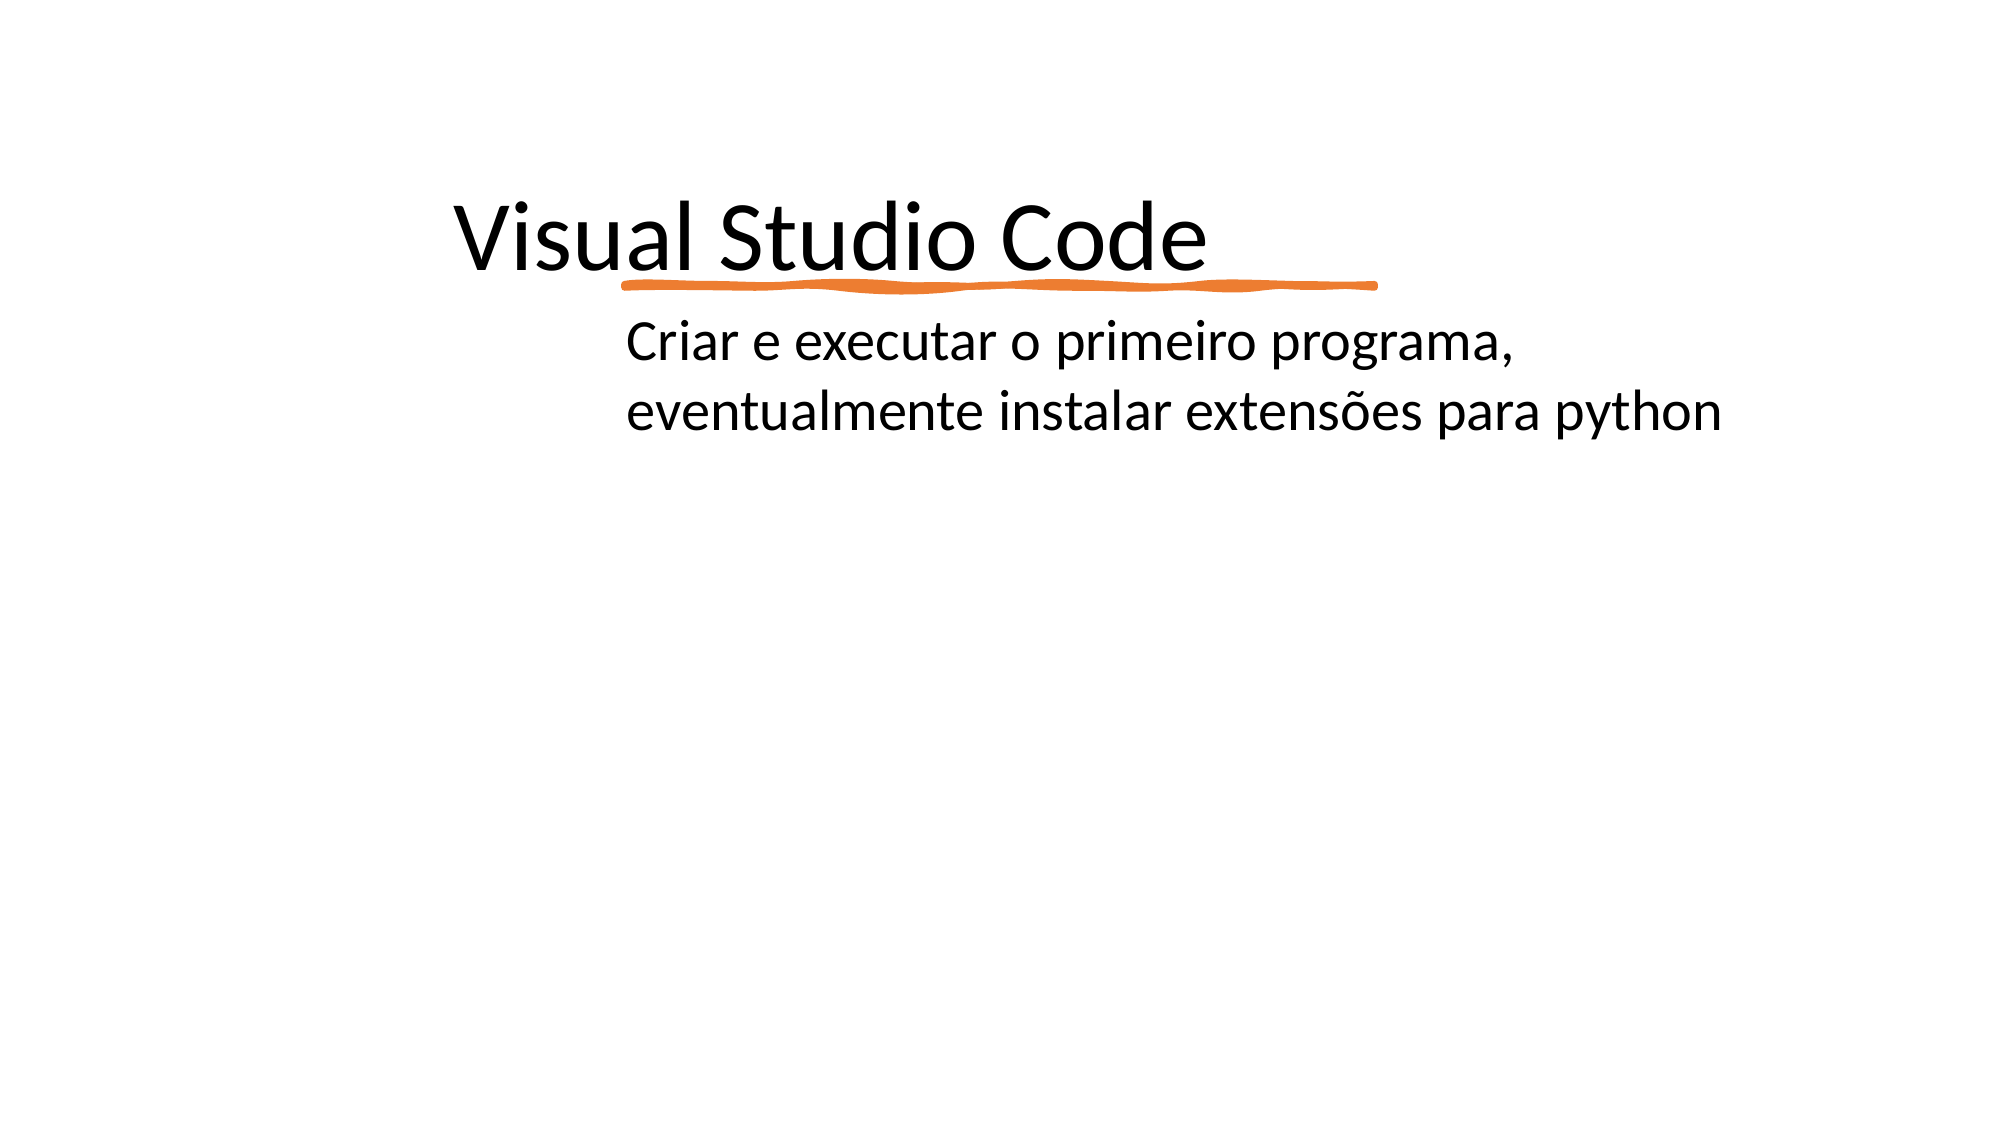

# Visual Studio Code

Criar e executar o primeiro programa,
eventualmente instalar extensões para python